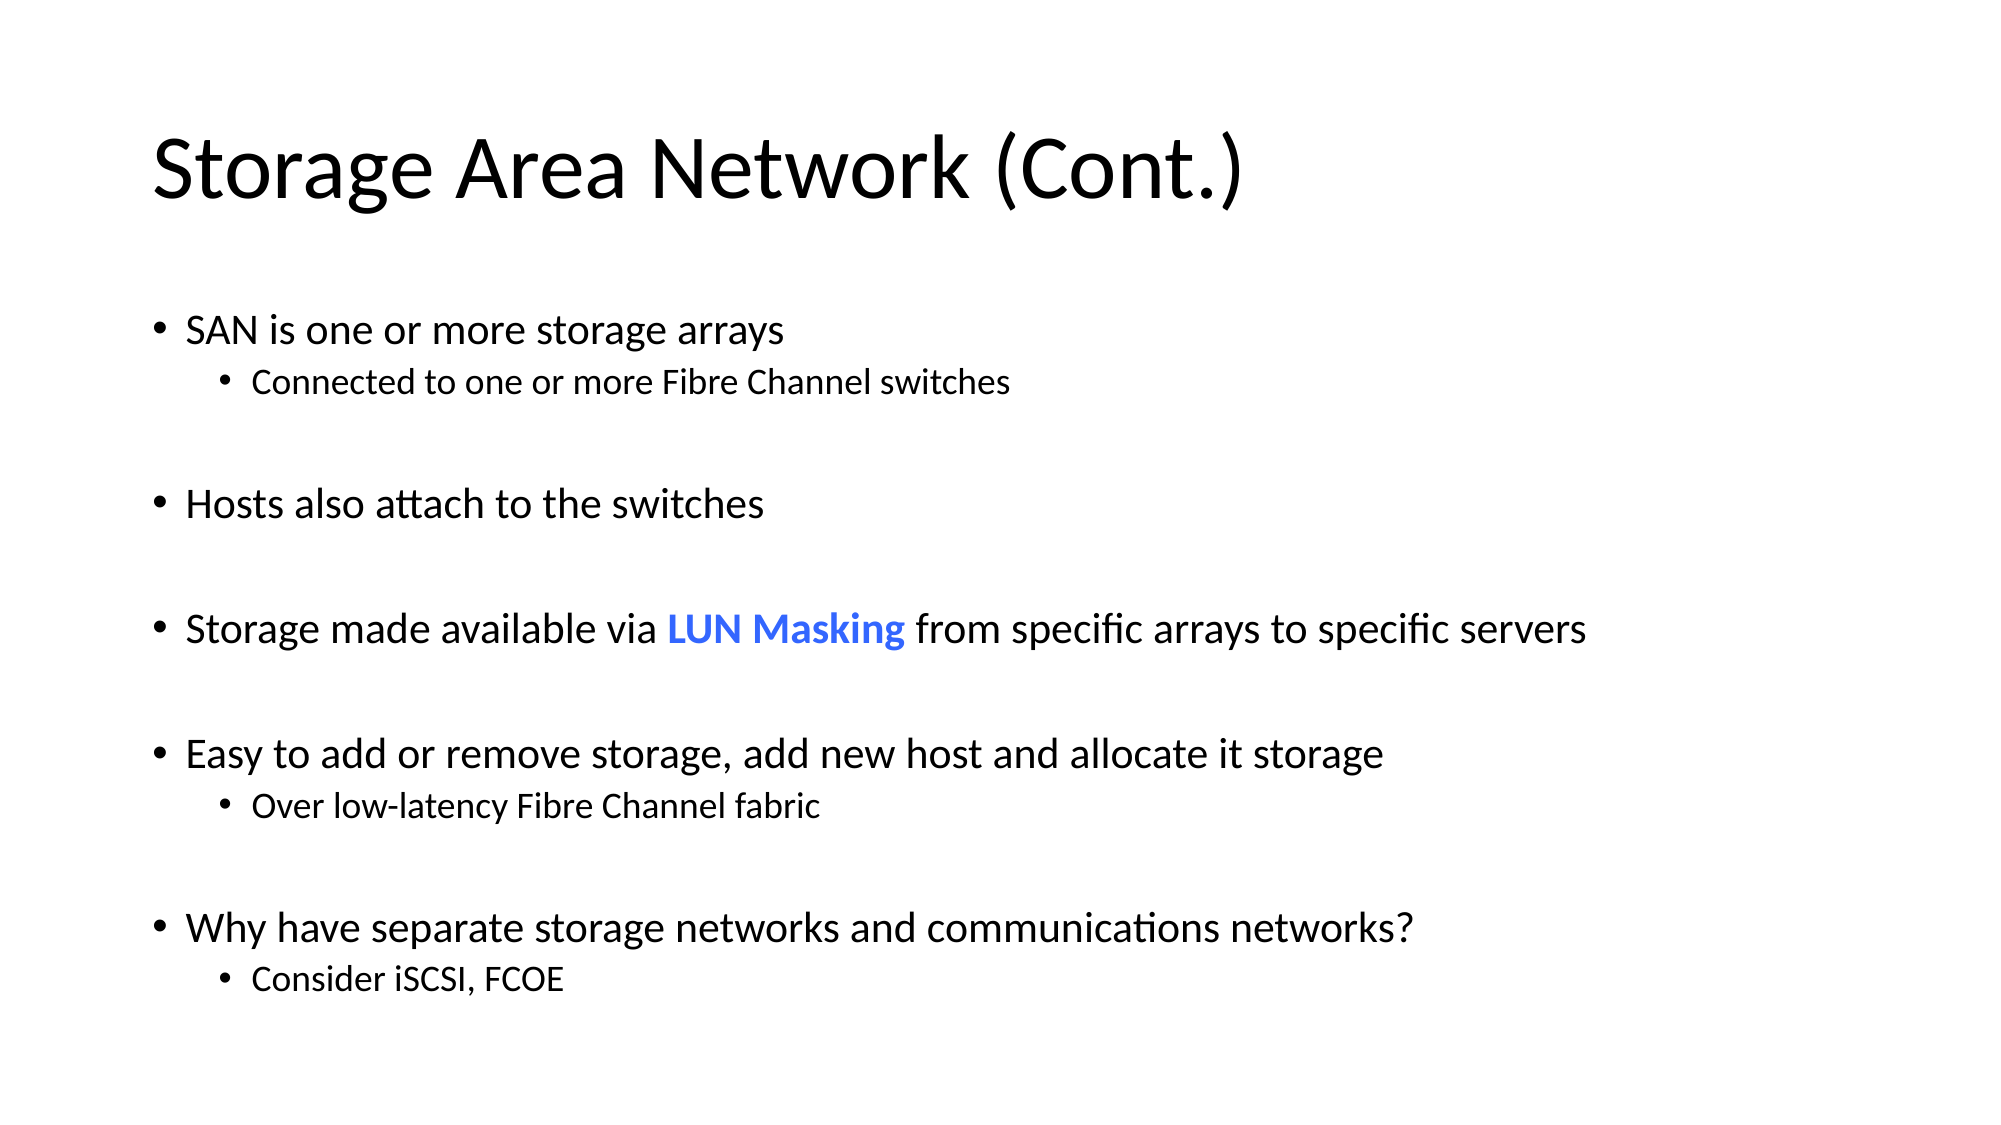

# Storage Area Network (Cont.)
SAN is one or more storage arrays
Connected to one or more Fibre Channel switches

Hosts also attach to the switches

Storage made available via LUN Masking from specific arrays to specific servers

Easy to add or remove storage, add new host and allocate it storage
Over low-latency Fibre Channel fabric

Why have separate storage networks and communications networks?
Consider iSCSI, FCOE